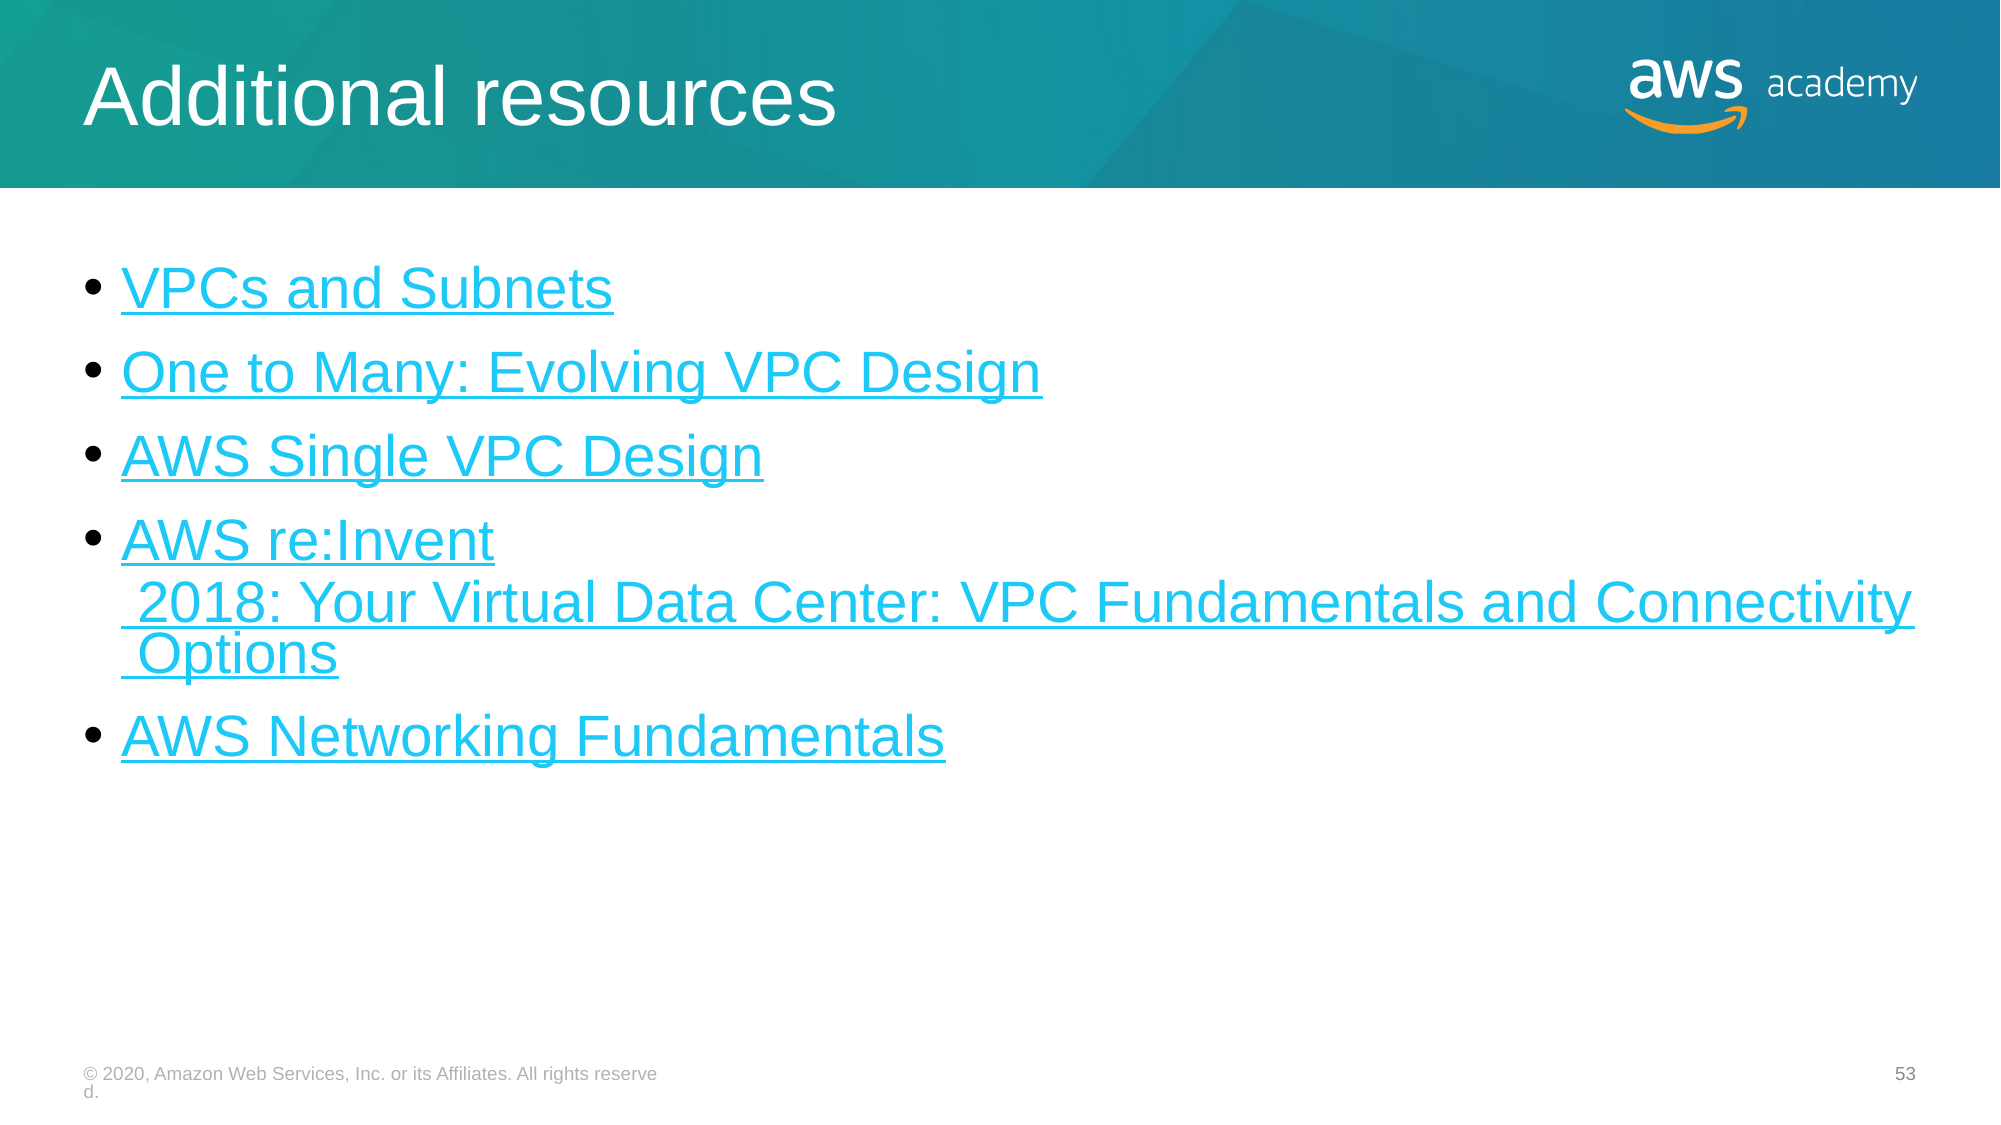

# Additional resources
VPCs and Subnets
One to Many: Evolving VPC Design
AWS Single VPC Design
AWS re:Invent 2018: Your Virtual Data Center: VPC Fundamentals and Connectivity Options
AWS Networking Fundamentals
© 2020, Amazon Web Services, Inc. or its Affiliates. All rights reserved.
53